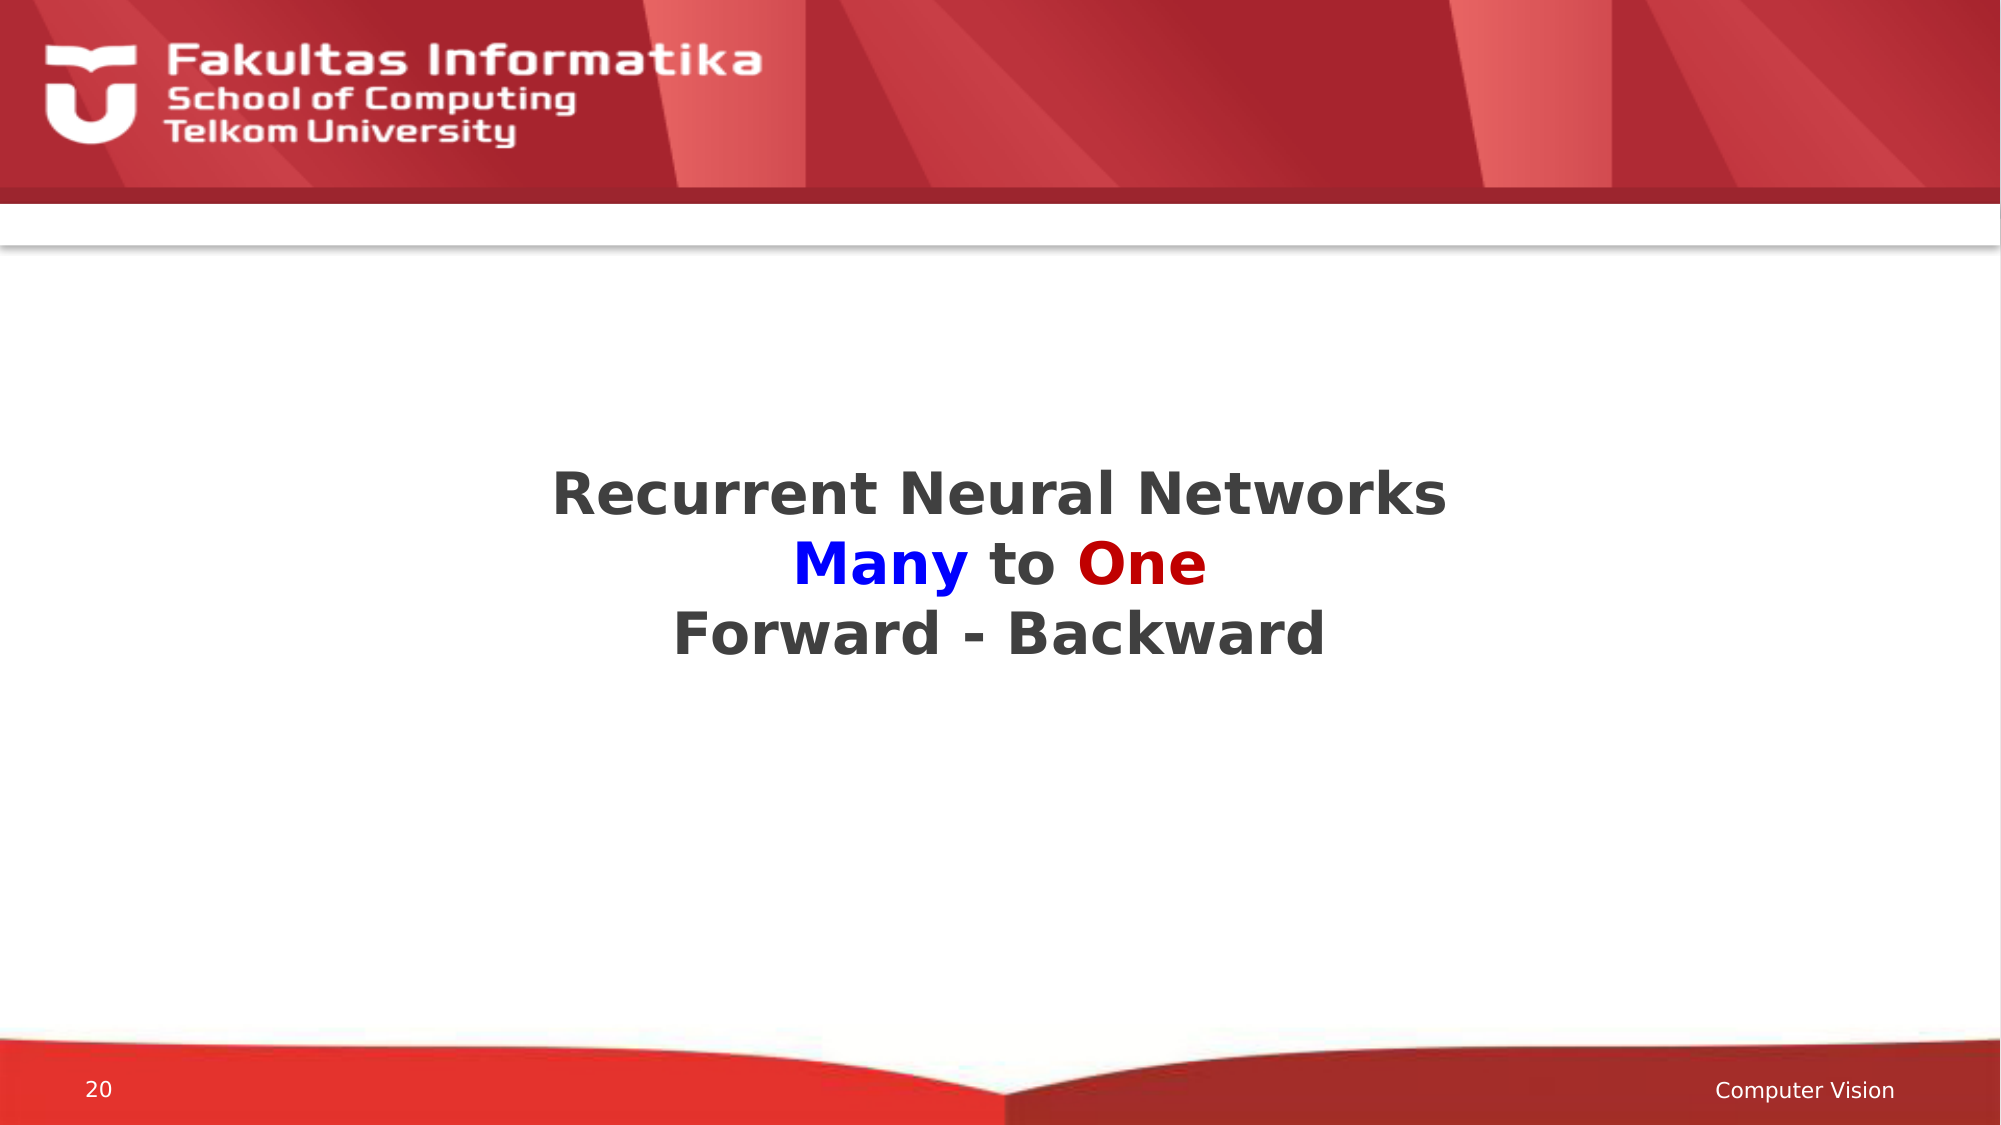

# Recurrent Neural Networks Many to One Forward - Backward
Computer Vision
20